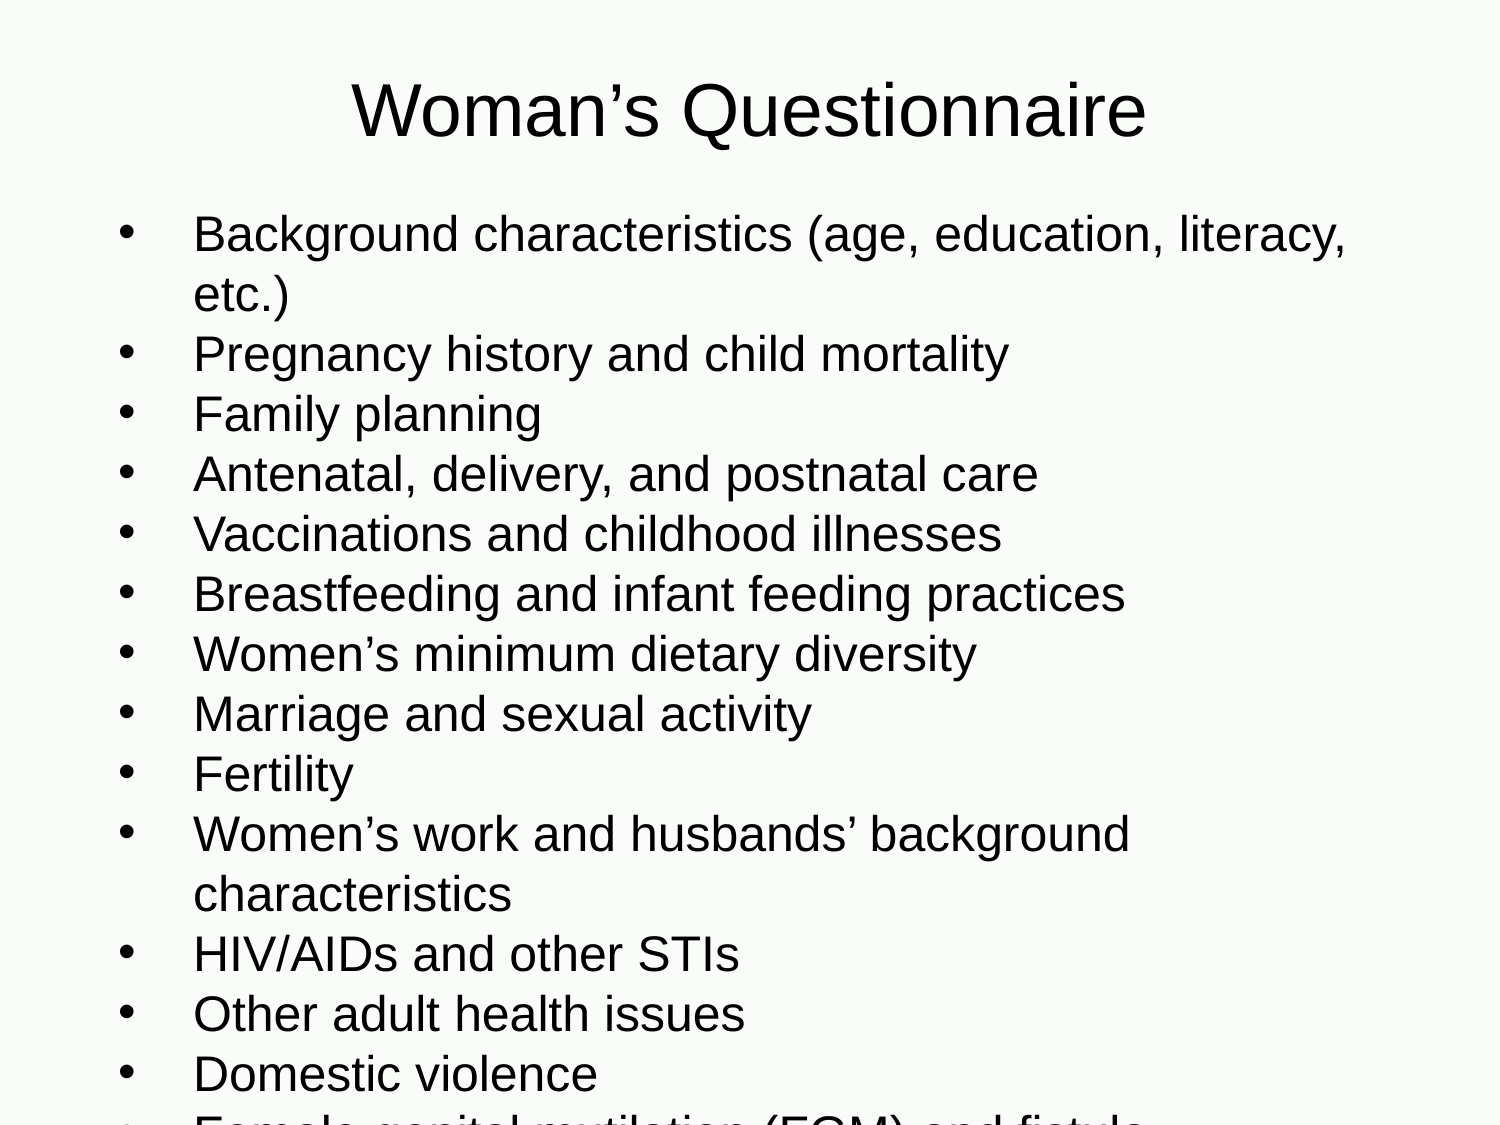

# Woman’s Questionnaire
Background characteristics (age, education, literacy, etc.)
Pregnancy history and child mortality
Family planning
Antenatal, delivery, and postnatal care
Vaccinations and childhood illnesses
Breastfeeding and infant feeding practices
Women’s minimum dietary diversity
Marriage and sexual activity
Fertility
Women’s work and husbands’ background characteristics
HIV/AIDs and other STIs
Other adult health issues
Domestic violence
Female genital mutilation (FGM) and fistula